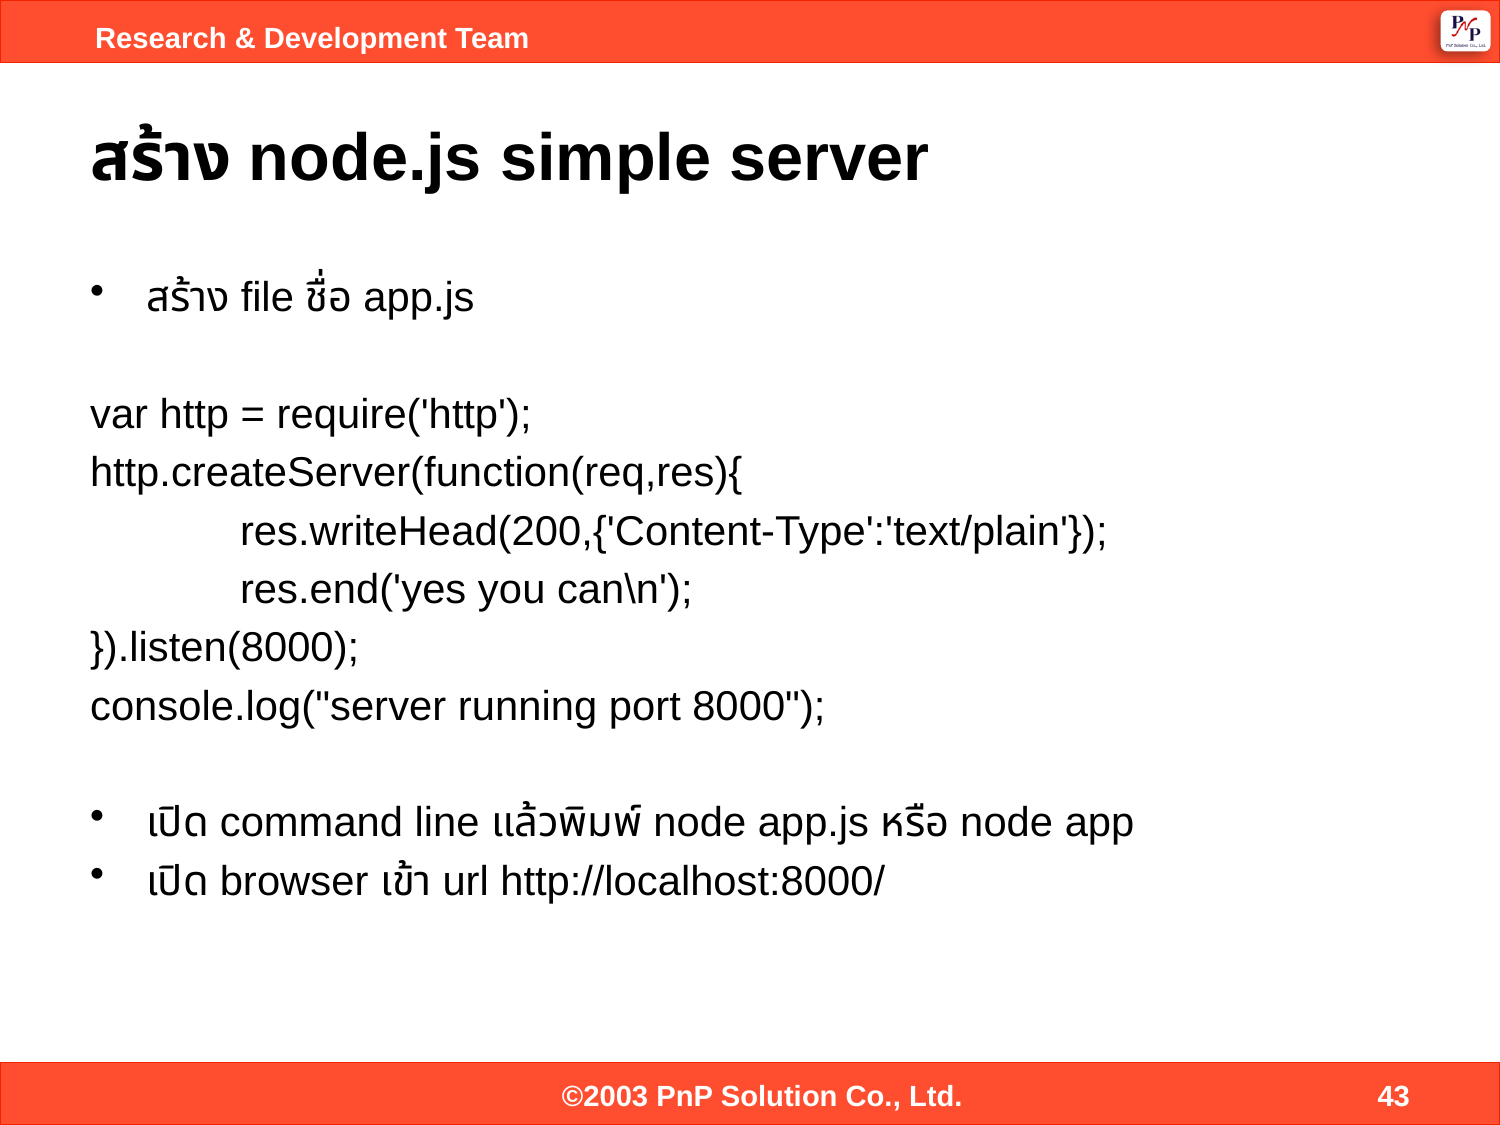

# สร้าง node.js simple server
สร้าง file ชื่อ app.js

var http = require('http');
http.createServer(function(req,res){
	res.writeHead(200,{'Content-Type':'text/plain'});
	res.end('yes you can\n');
}).listen(8000);
console.log("server running port 8000");

เปิด command line แล้วพิมพ์ node app.js หรือ node app
เปิด browser เข้า url http://localhost:8000/

©2003 PnP Solution Co., Ltd.
43